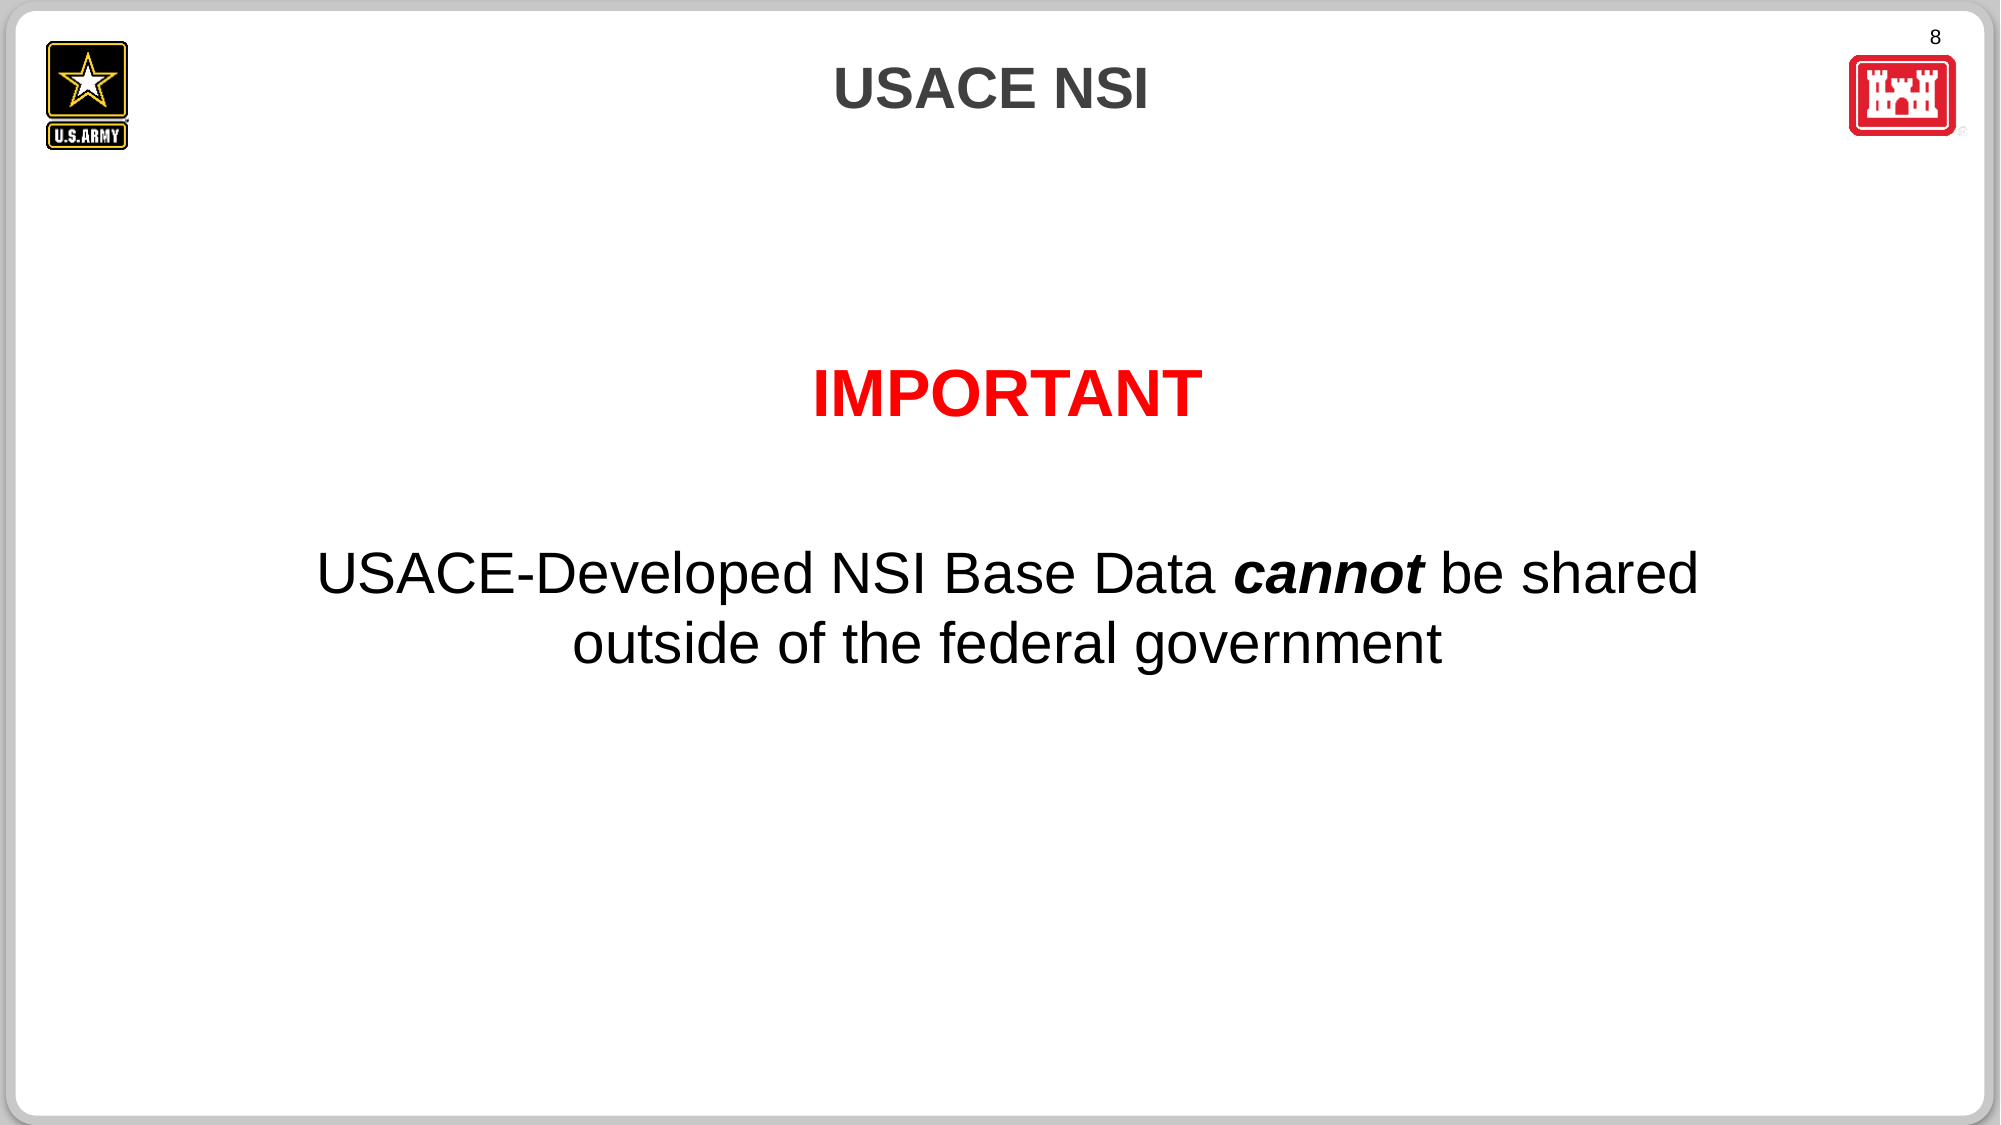

# USACE NSI
IMPORTANT

USACE-Developed NSI Base Data cannot be shared outside of the federal government